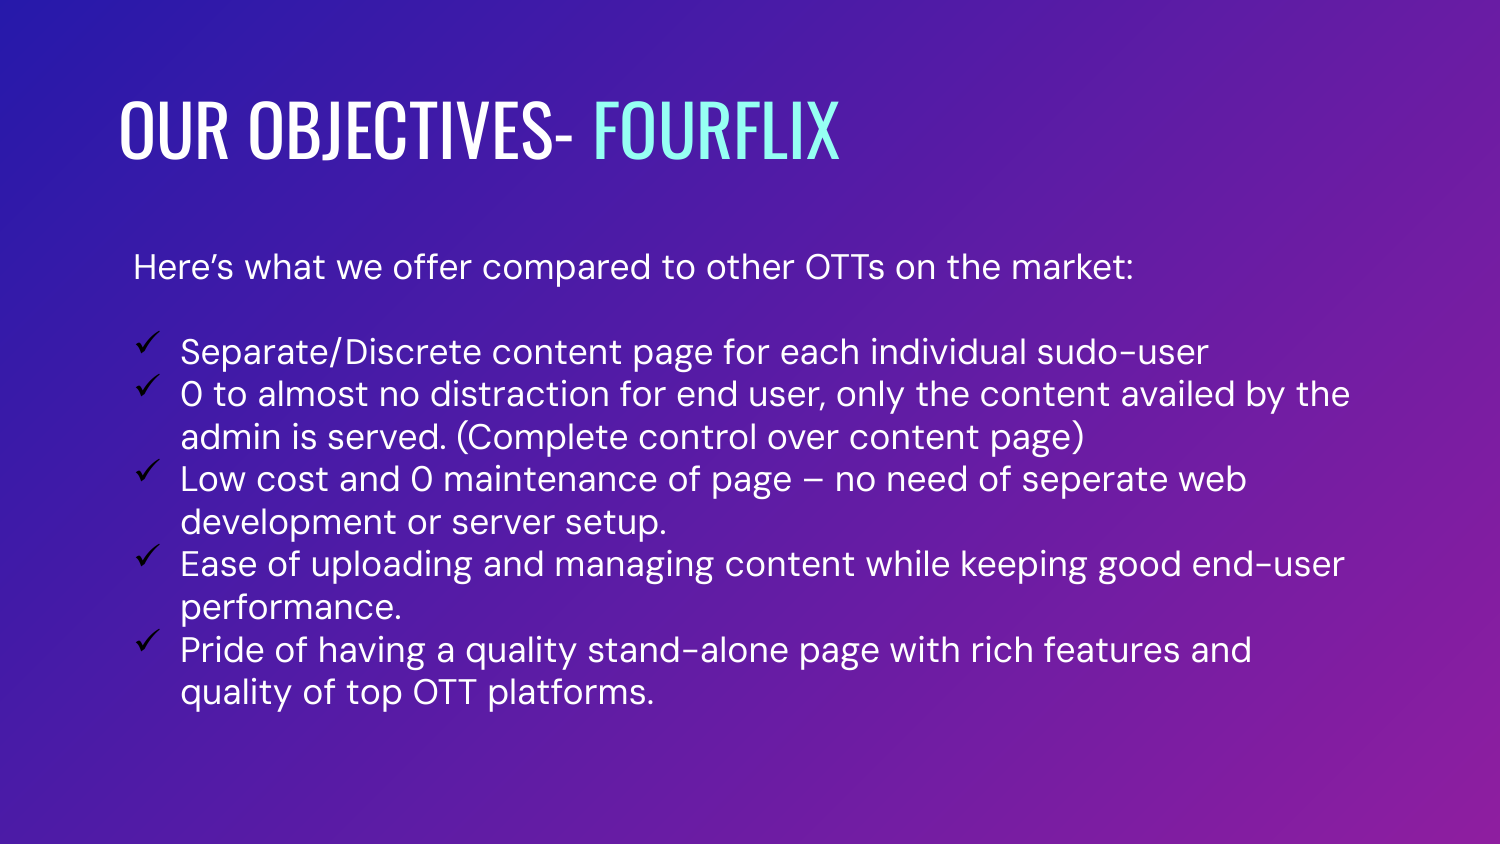

# OUR OBJECTIVES- FOURFLIX

Here’s what we offer compared to other OTTs on the market:

Separate/Discrete content page for each individual sudo-user
0 to almost no distraction for end user, only the content availed by the admin is served. (Complete control over content page)
Low cost and 0 maintenance of page – no need of seperate web development or server setup.
Ease of uploading and managing content while keeping good end-user performance.
Pride of having a quality stand-alone page with rich features and quality of top OTT platforms.